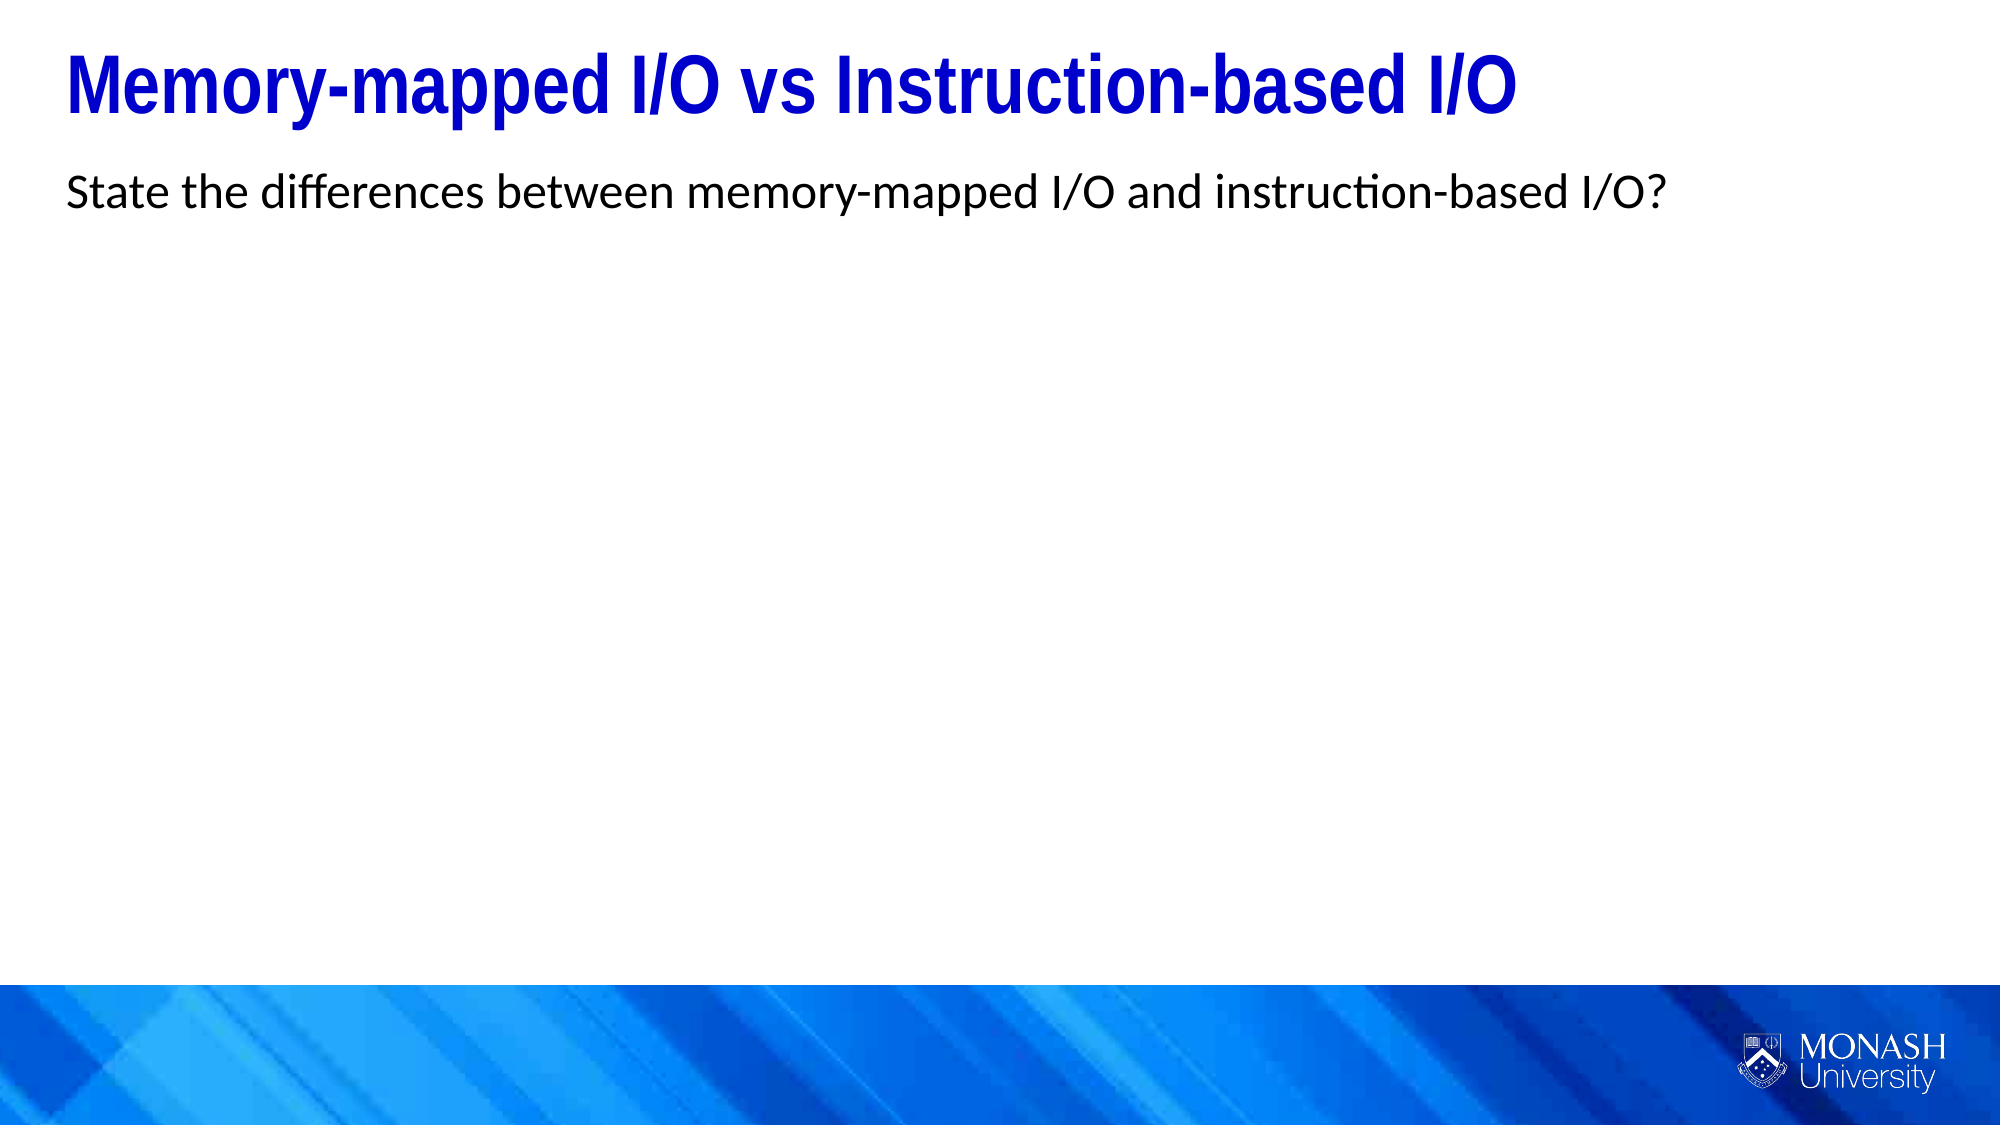

Memory-mapped I/O vs Instruction-based I/O
State the differences between memory-mapped I/O and instruction-based I/O?